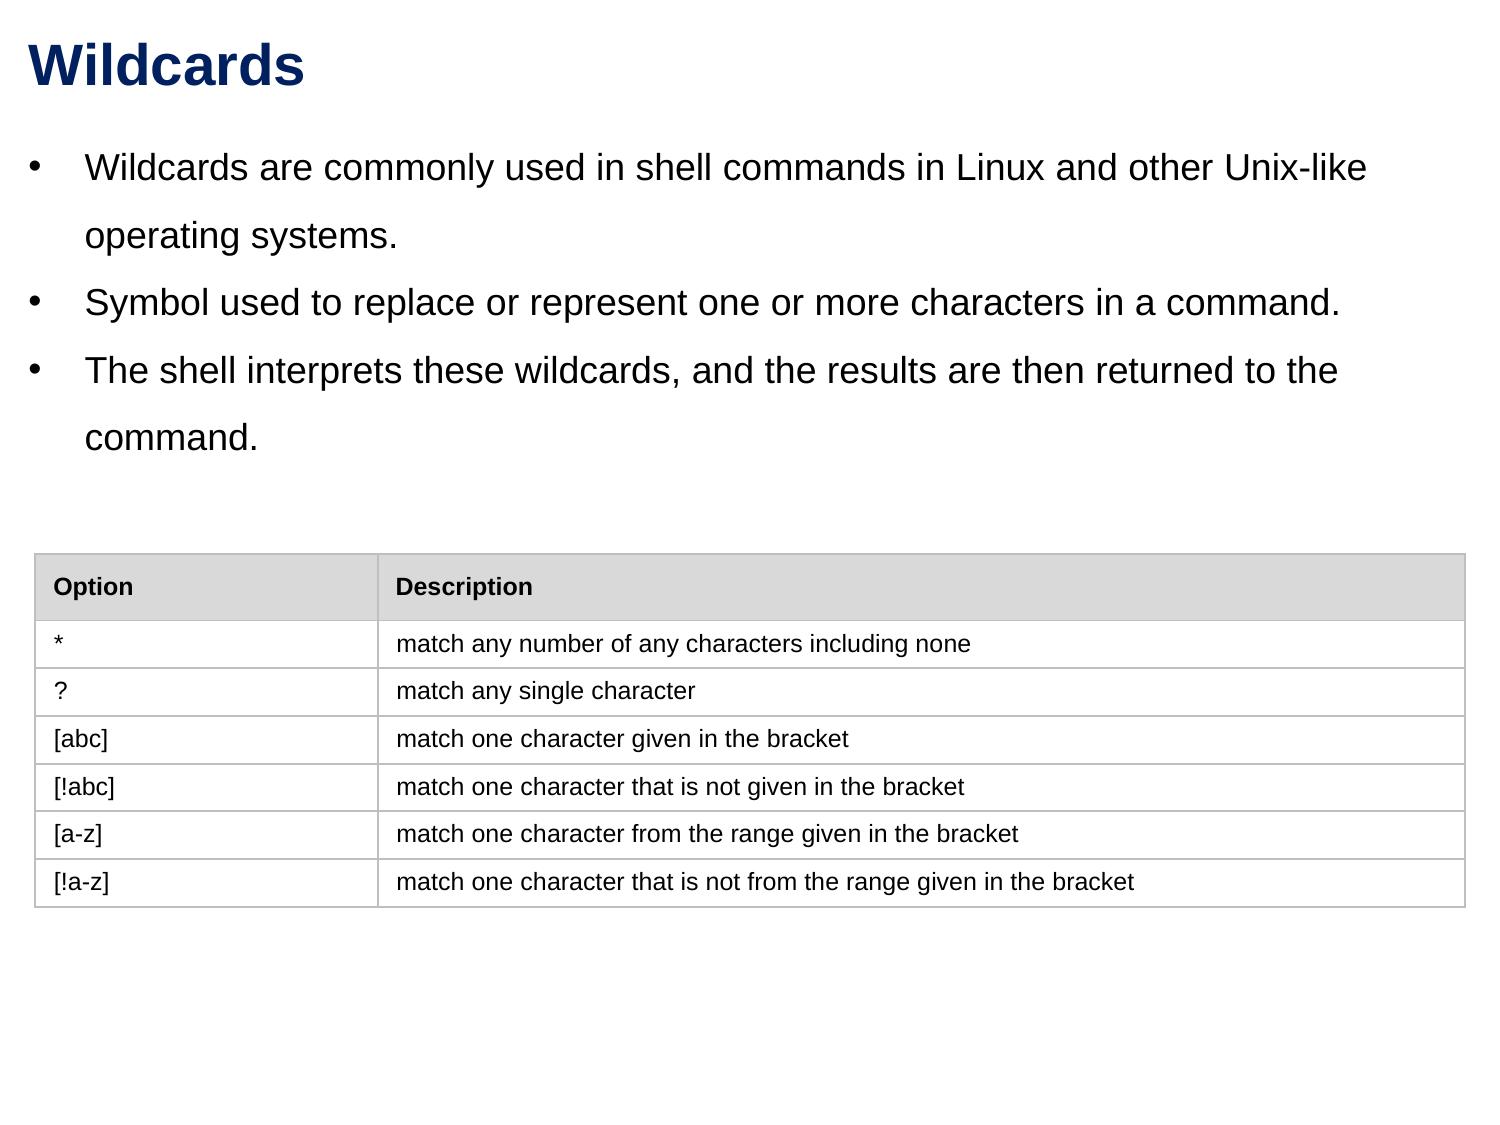

Wildcards
Wildcards are commonly used in shell commands in Linux and other Unix-like operating systems.
Symbol used to replace or represent one or more characters in a command.
The shell interprets these wildcards, and the results are then returned to the command.
| Option | Description |
| --- | --- |
| \* | match any number of any characters including none |
| ? | match any single character |
| [abc] | match one character given in the bracket |
| [!abc] | match one character that is not given in the bracket |
| [a-z] | match one character from the range given in the bracket |
| [!a-z] | match one character that is not from the range given in the bracket |